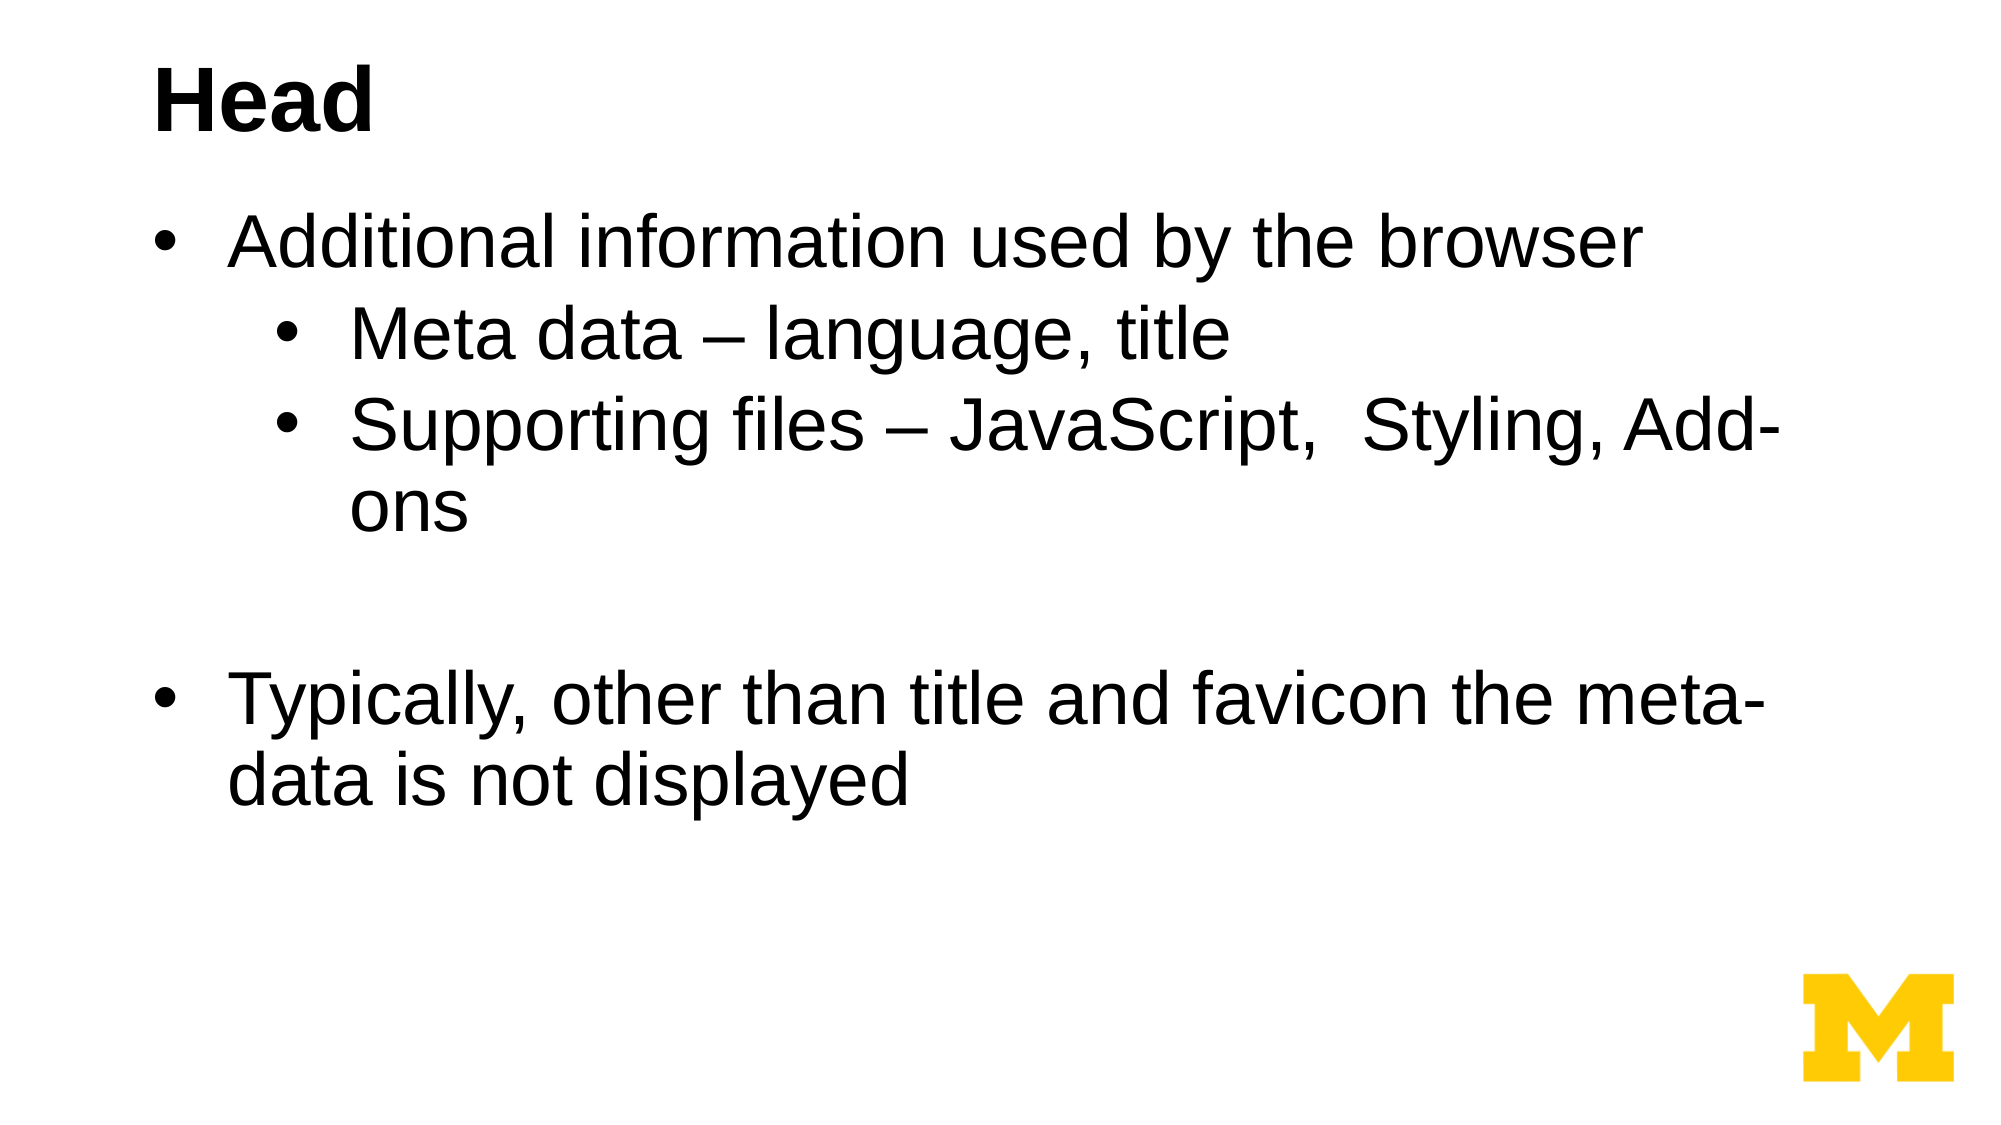

# Head
Additional information used by the browser
Meta data – language, title
Supporting files – JavaScript,  Styling, Add-ons

Typically, other than title and favicon the meta-data is not displayed